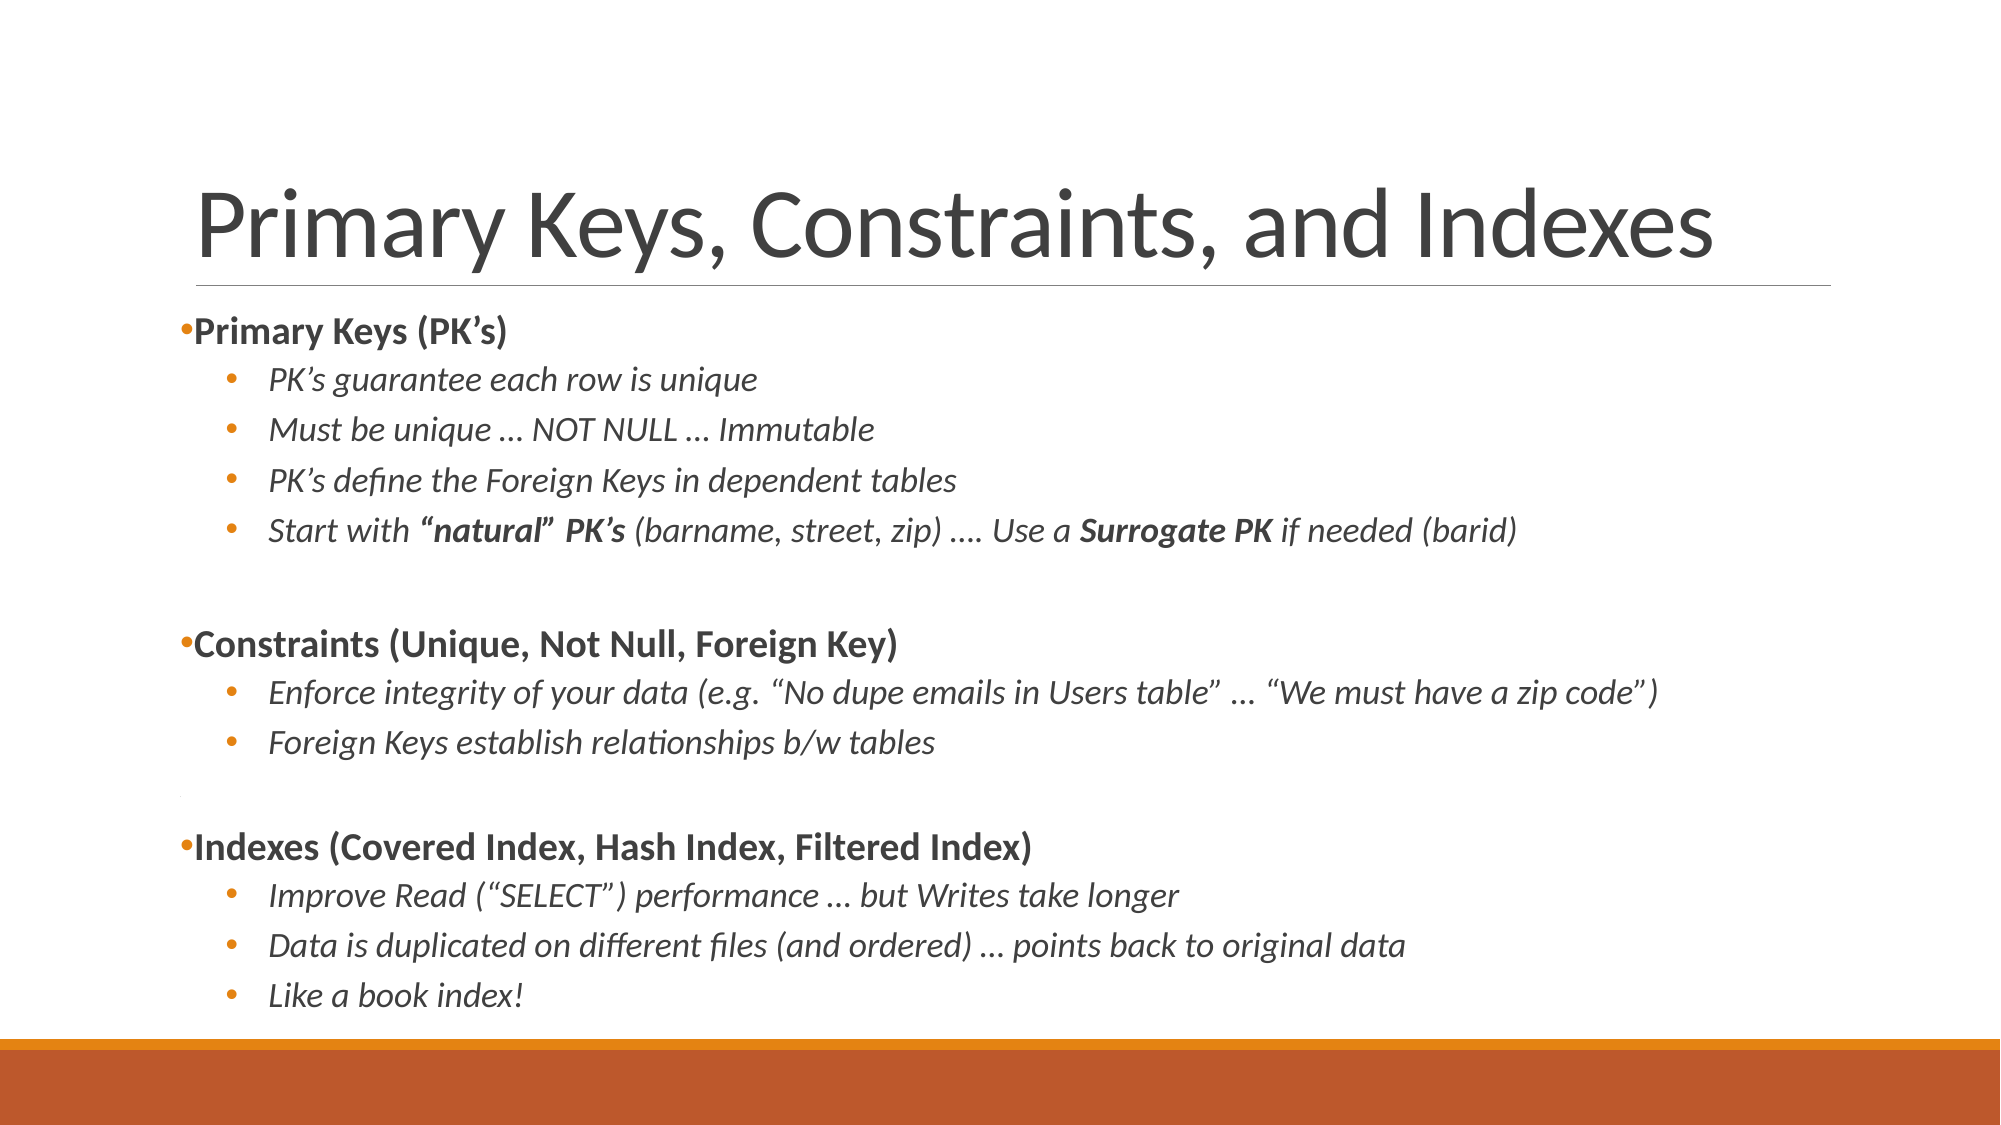

# Primary Keys, Constraints, and Indexes
Primary Keys (PK’s)
PK’s guarantee each row is unique
Must be unique … NOT NULL … Immutable
PK’s define the Foreign Keys in dependent tables
Start with “natural” PK’s (barname, street, zip) …. Use a Surrogate PK if needed (barid)

Constraints (Unique, Not Null, Foreign Key)
Enforce integrity of your data (e.g. “No dupe emails in Users table” … “We must have a zip code”)
Foreign Keys establish relationships b/w tables
.
Indexes (Covered Index, Hash Index, Filtered Index)
Improve Read (“SELECT”) performance … but Writes take longer
Data is duplicated on different files (and ordered) … points back to original data
Like a book index!